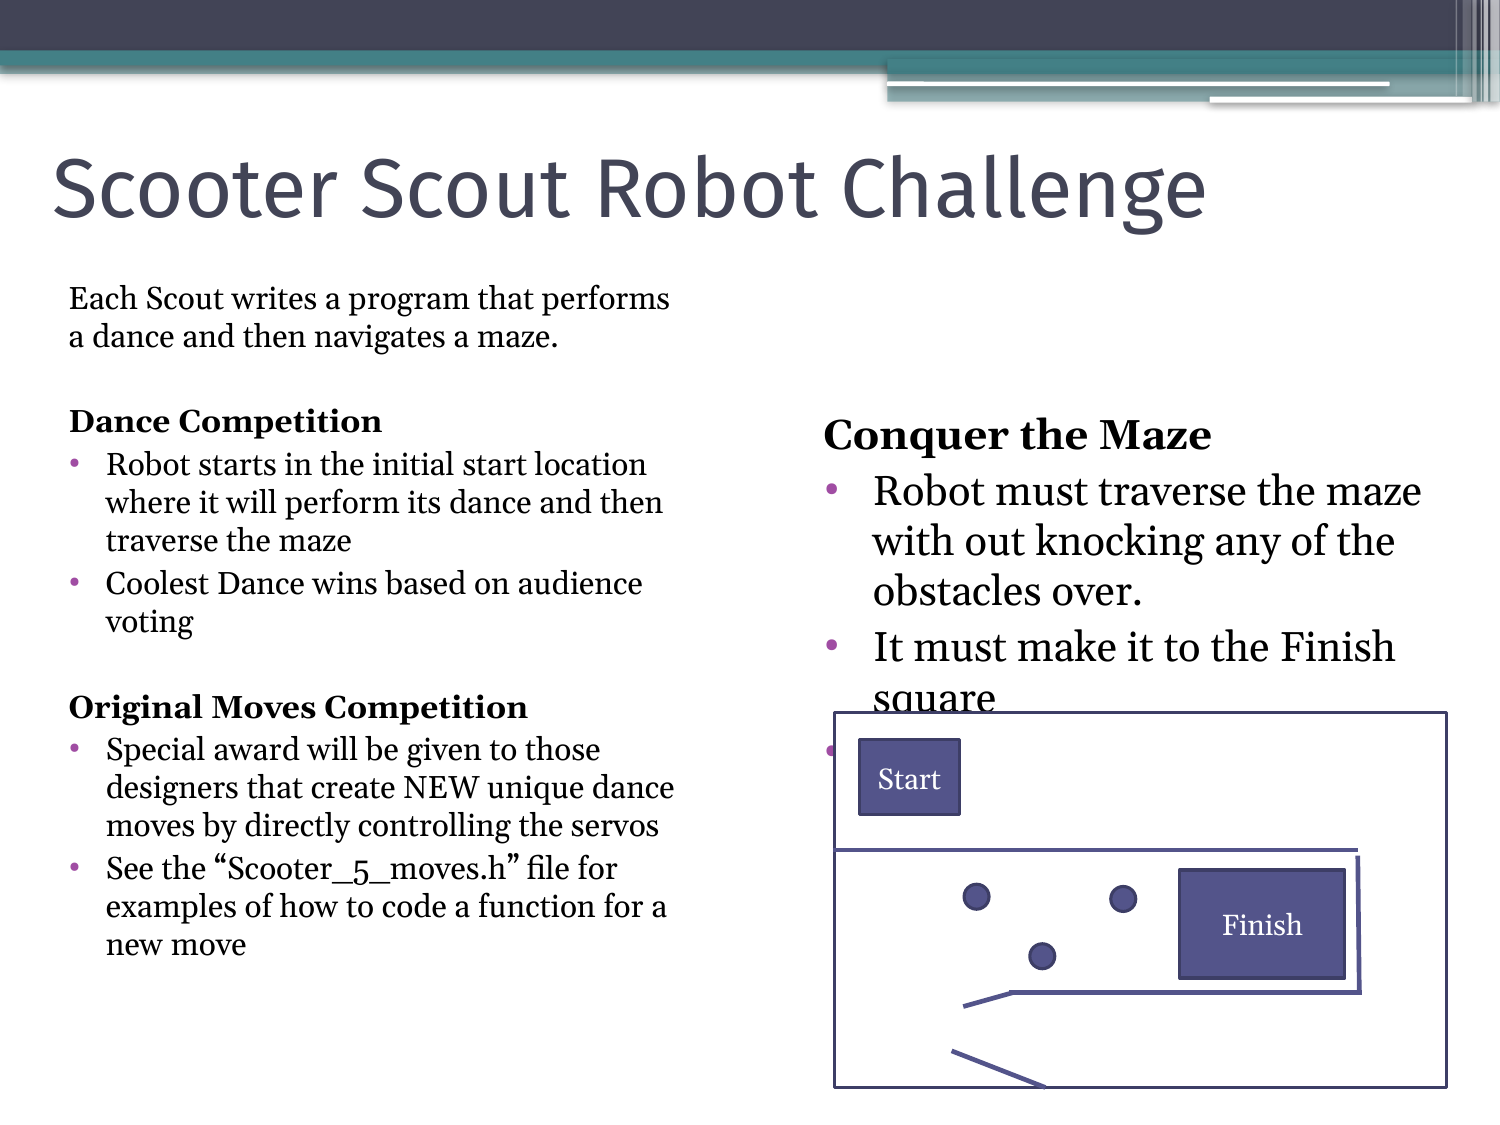

# Scooter Scout Robot Challenge
Each Scout writes a program that performs a dance and then navigates a maze.

Dance Competition
Robot starts in the initial start location where it will perform its dance and then traverse the maze
Coolest Dance wins based on audience voting

Original Moves Competition
Special award will be given to those designers that create NEW unique dance moves by directly controlling the servos
See the “Scooter_5_moves.h” file for examples of how to code a function for a new move

Conquer the Maze
Robot must traverse the maze with out knocking any of the obstacles over.
It must make it to the Finish square
Here is a map of the course to that you will need to program the robot to traverse.

Start
Finish